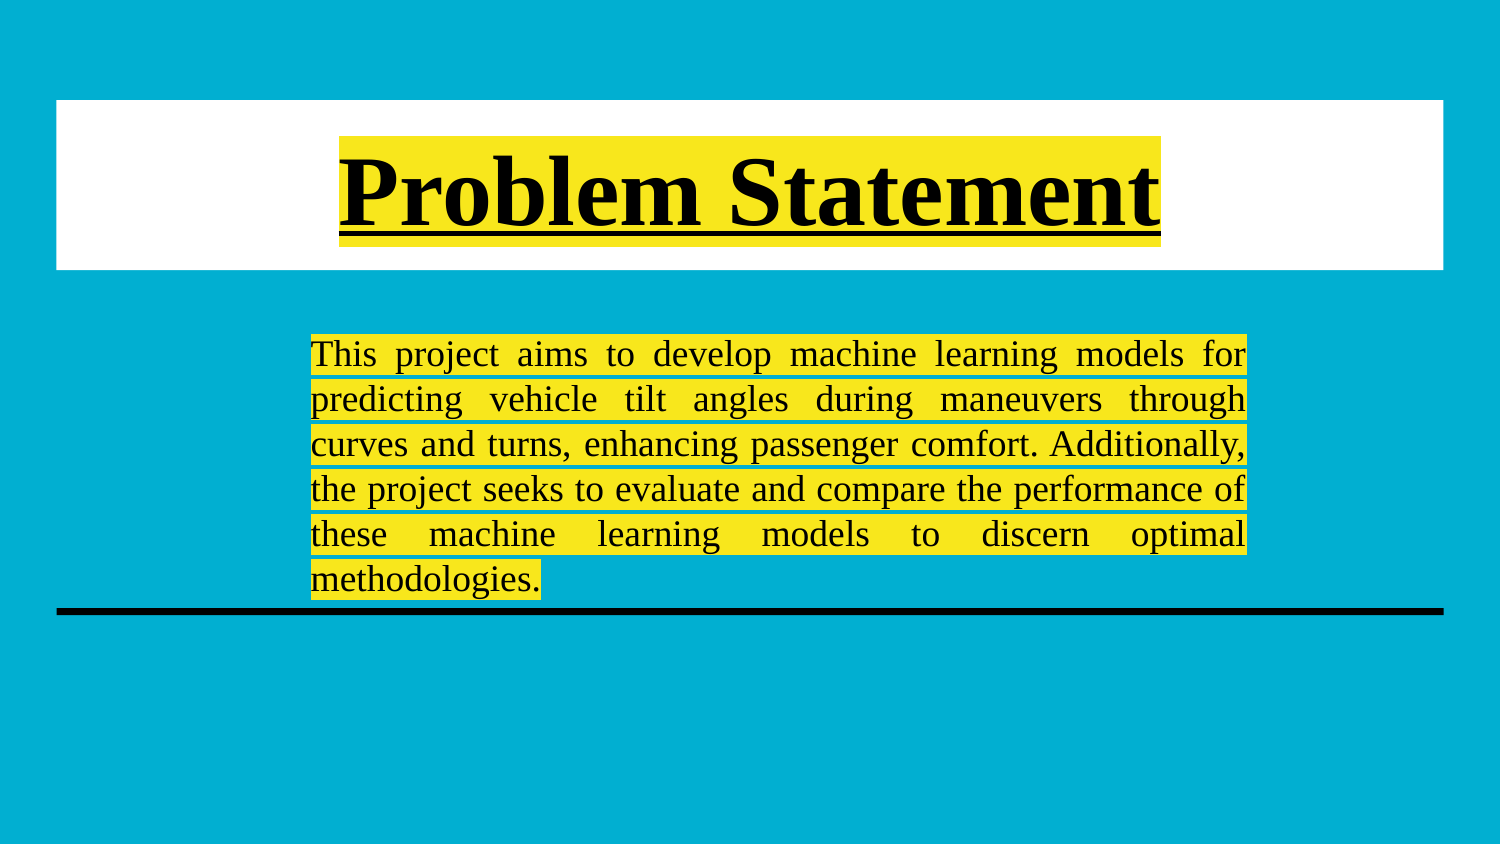

# Problem Statement
This project aims to develop machine learning models for predicting vehicle tilt angles during maneuvers through curves and turns, enhancing passenger comfort. Additionally, the project seeks to evaluate and compare the performance of these machine learning models to discern optimal methodologies.